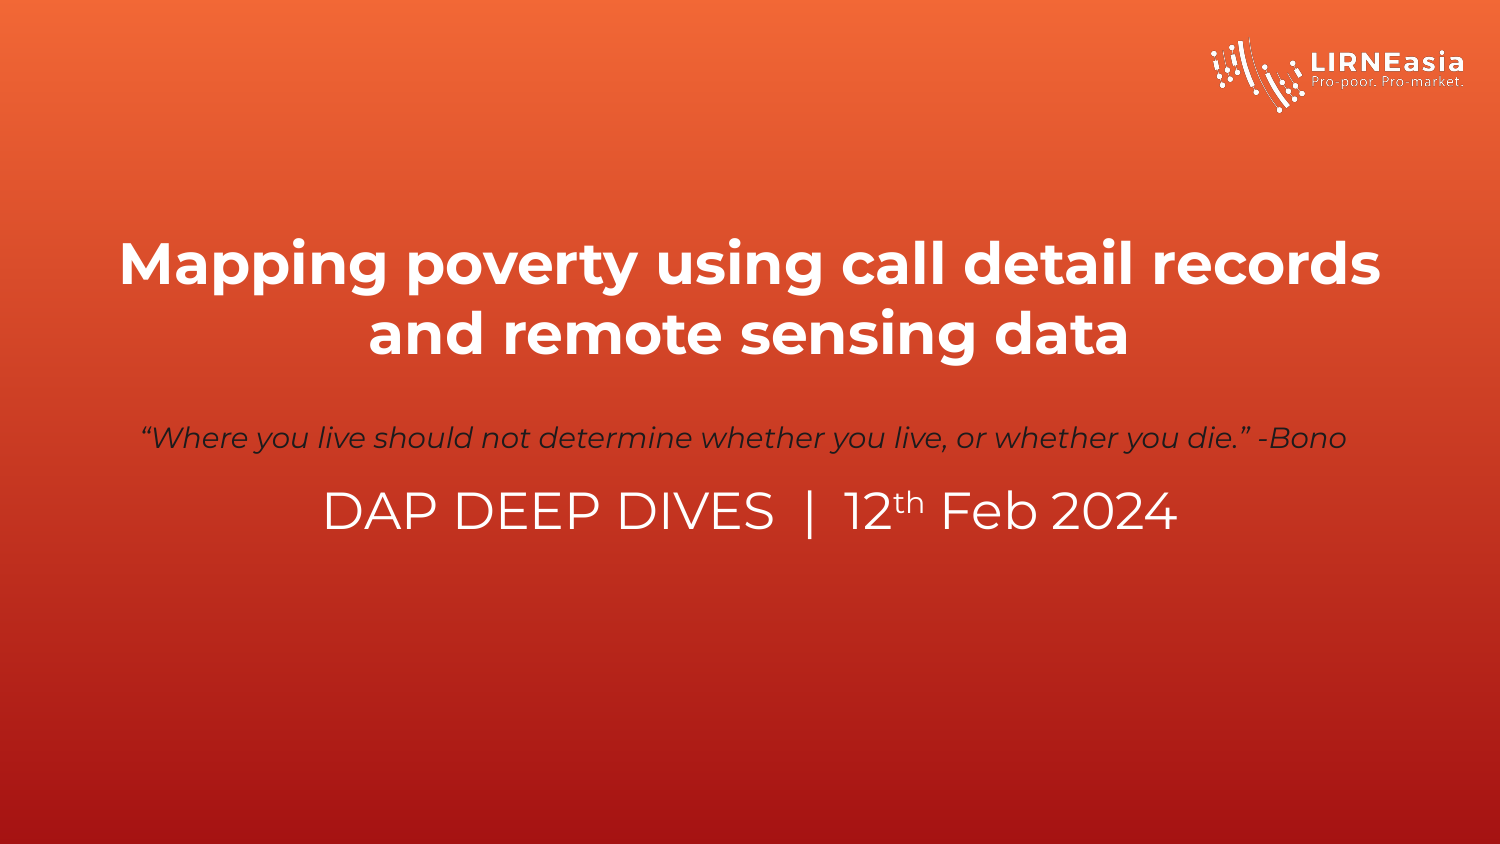

# Mapping poverty using call detail records and remote sensing data
“Where you live should not determine whether you live, or whether you die.” -Bono
DAP DEEP DIVES  |  12th Feb 2024